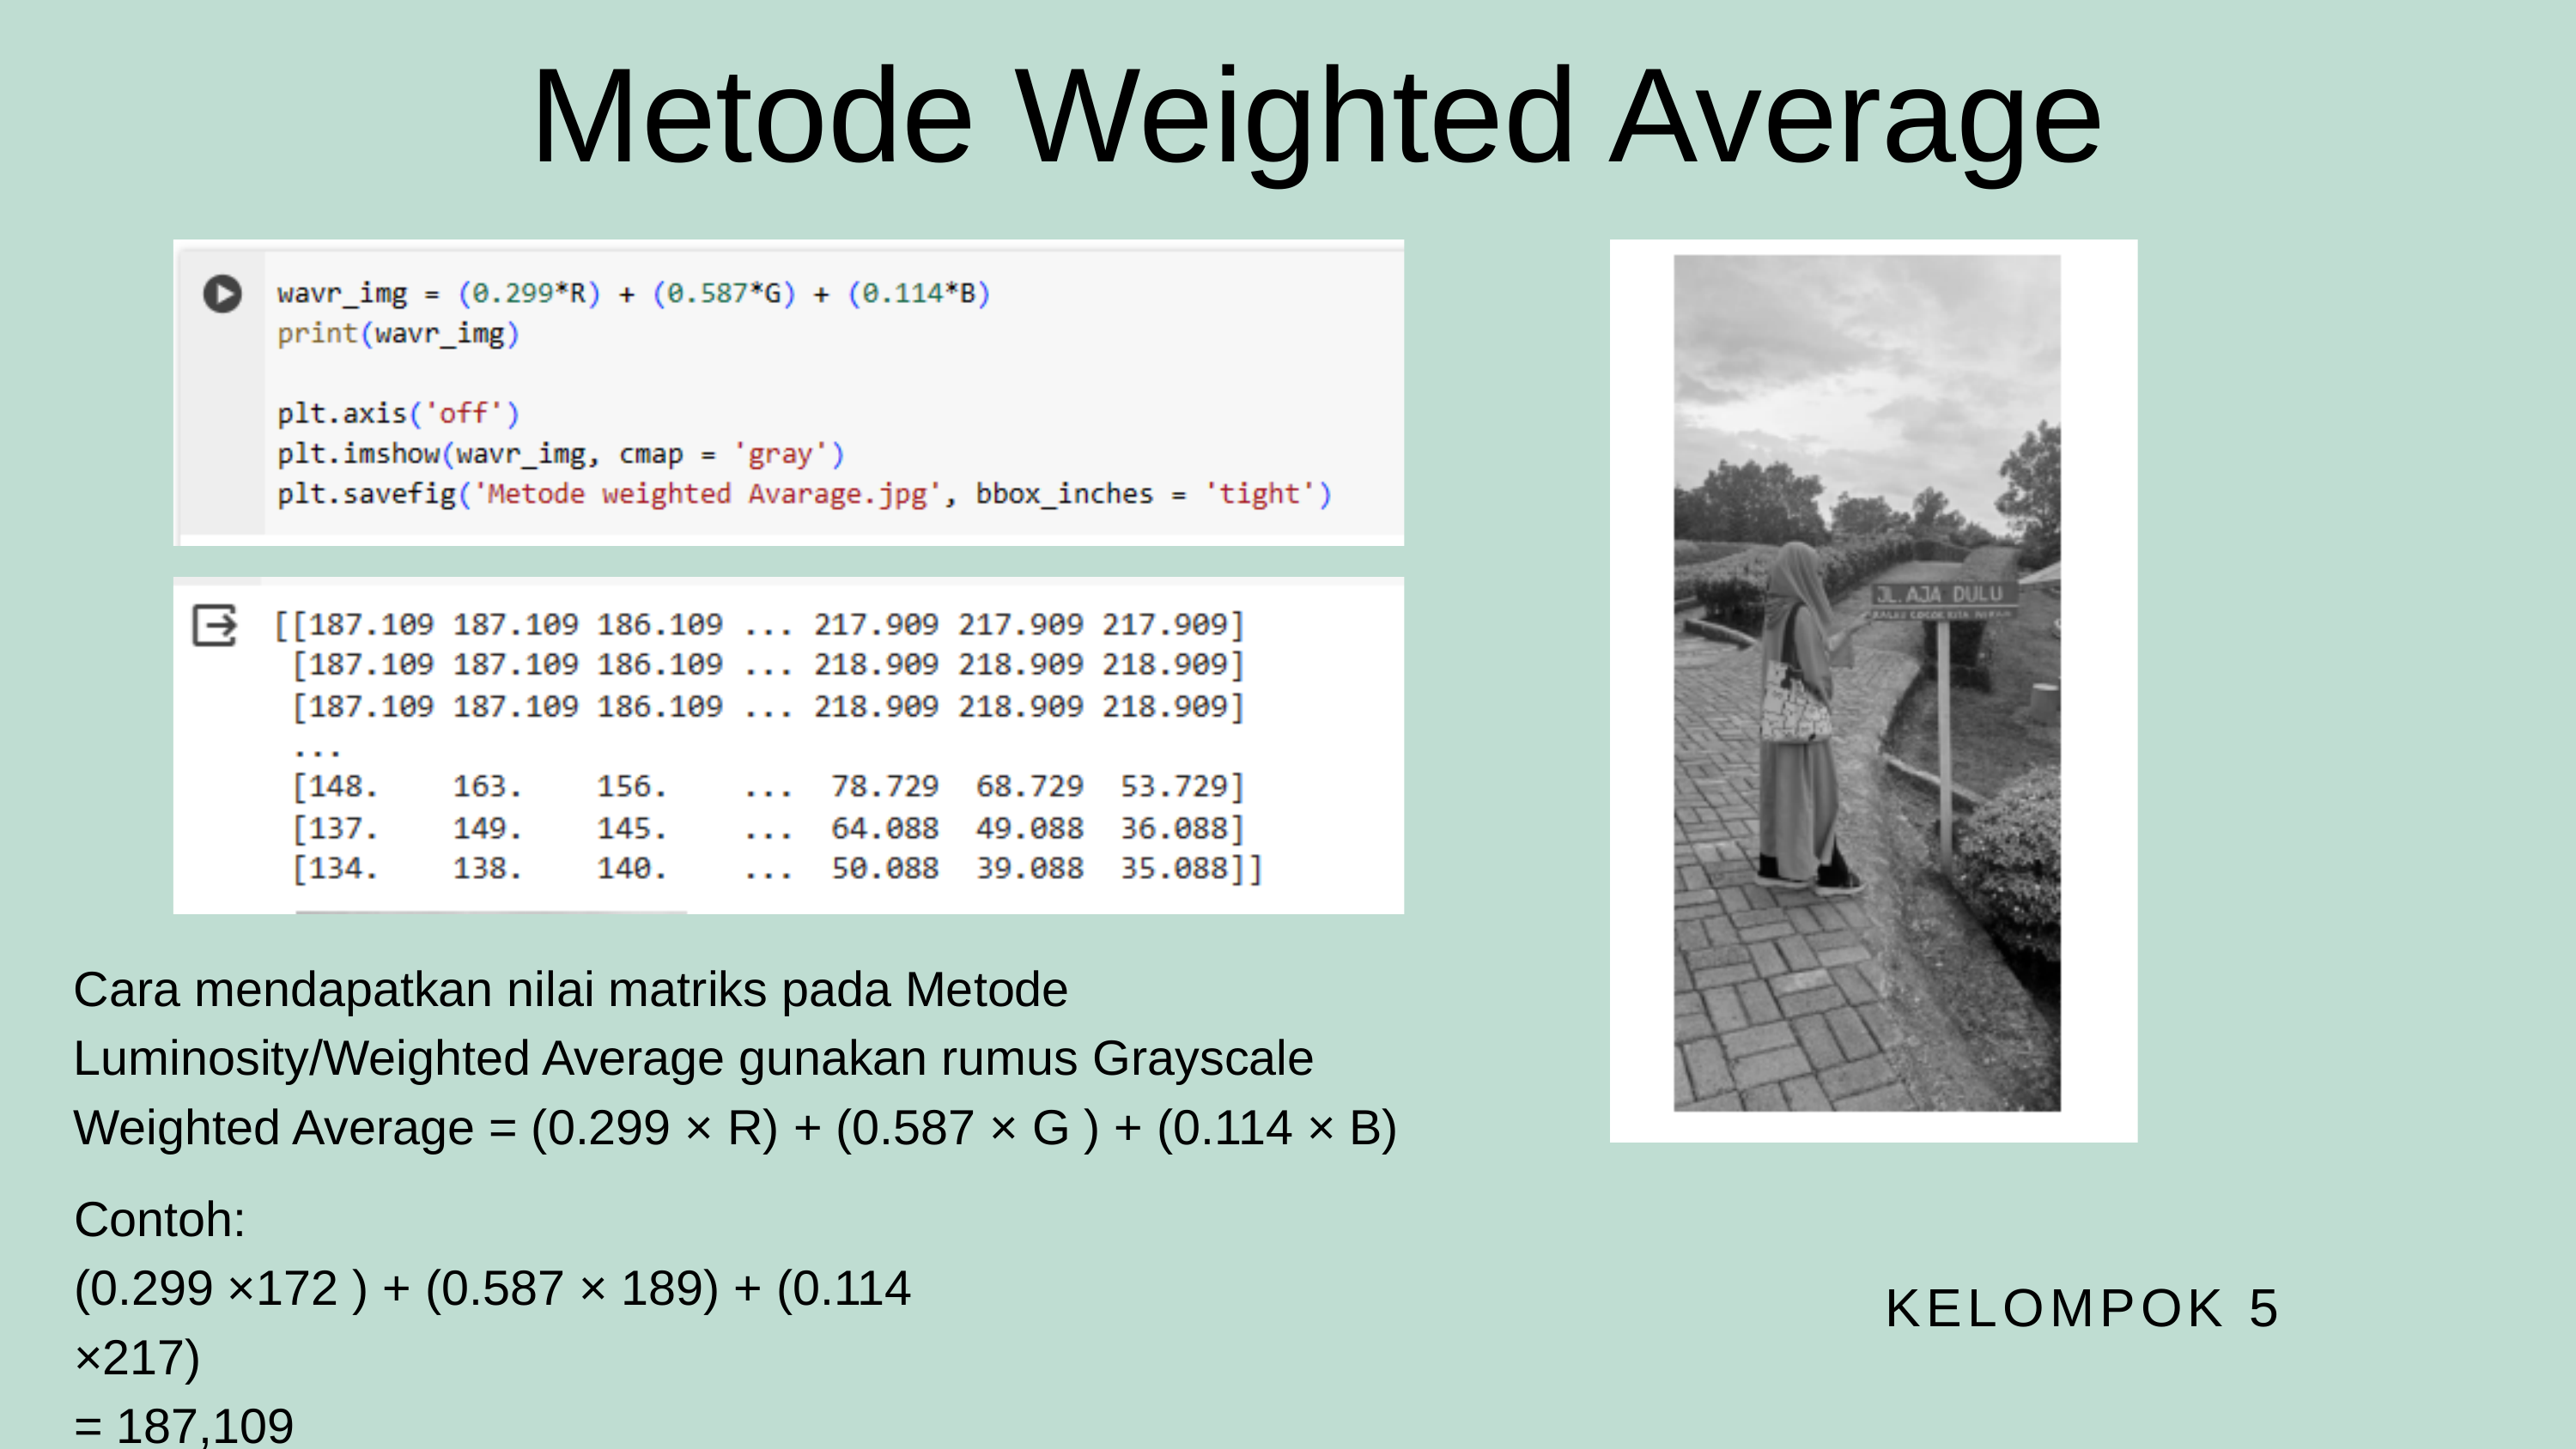

Metode Weighted Average

Cara mendapatkan nilai matriks pada Metode Luminosity/Weighted Average gunakan rumus Grayscale Weighted Average = (0.299 × R) + (0.587 × G ) + (0.114 × B)
Contoh:
(0.299 ×172 ) + (0.587 × 189) + (0.114 ×217)
= 187,109
KELOMPOK 5